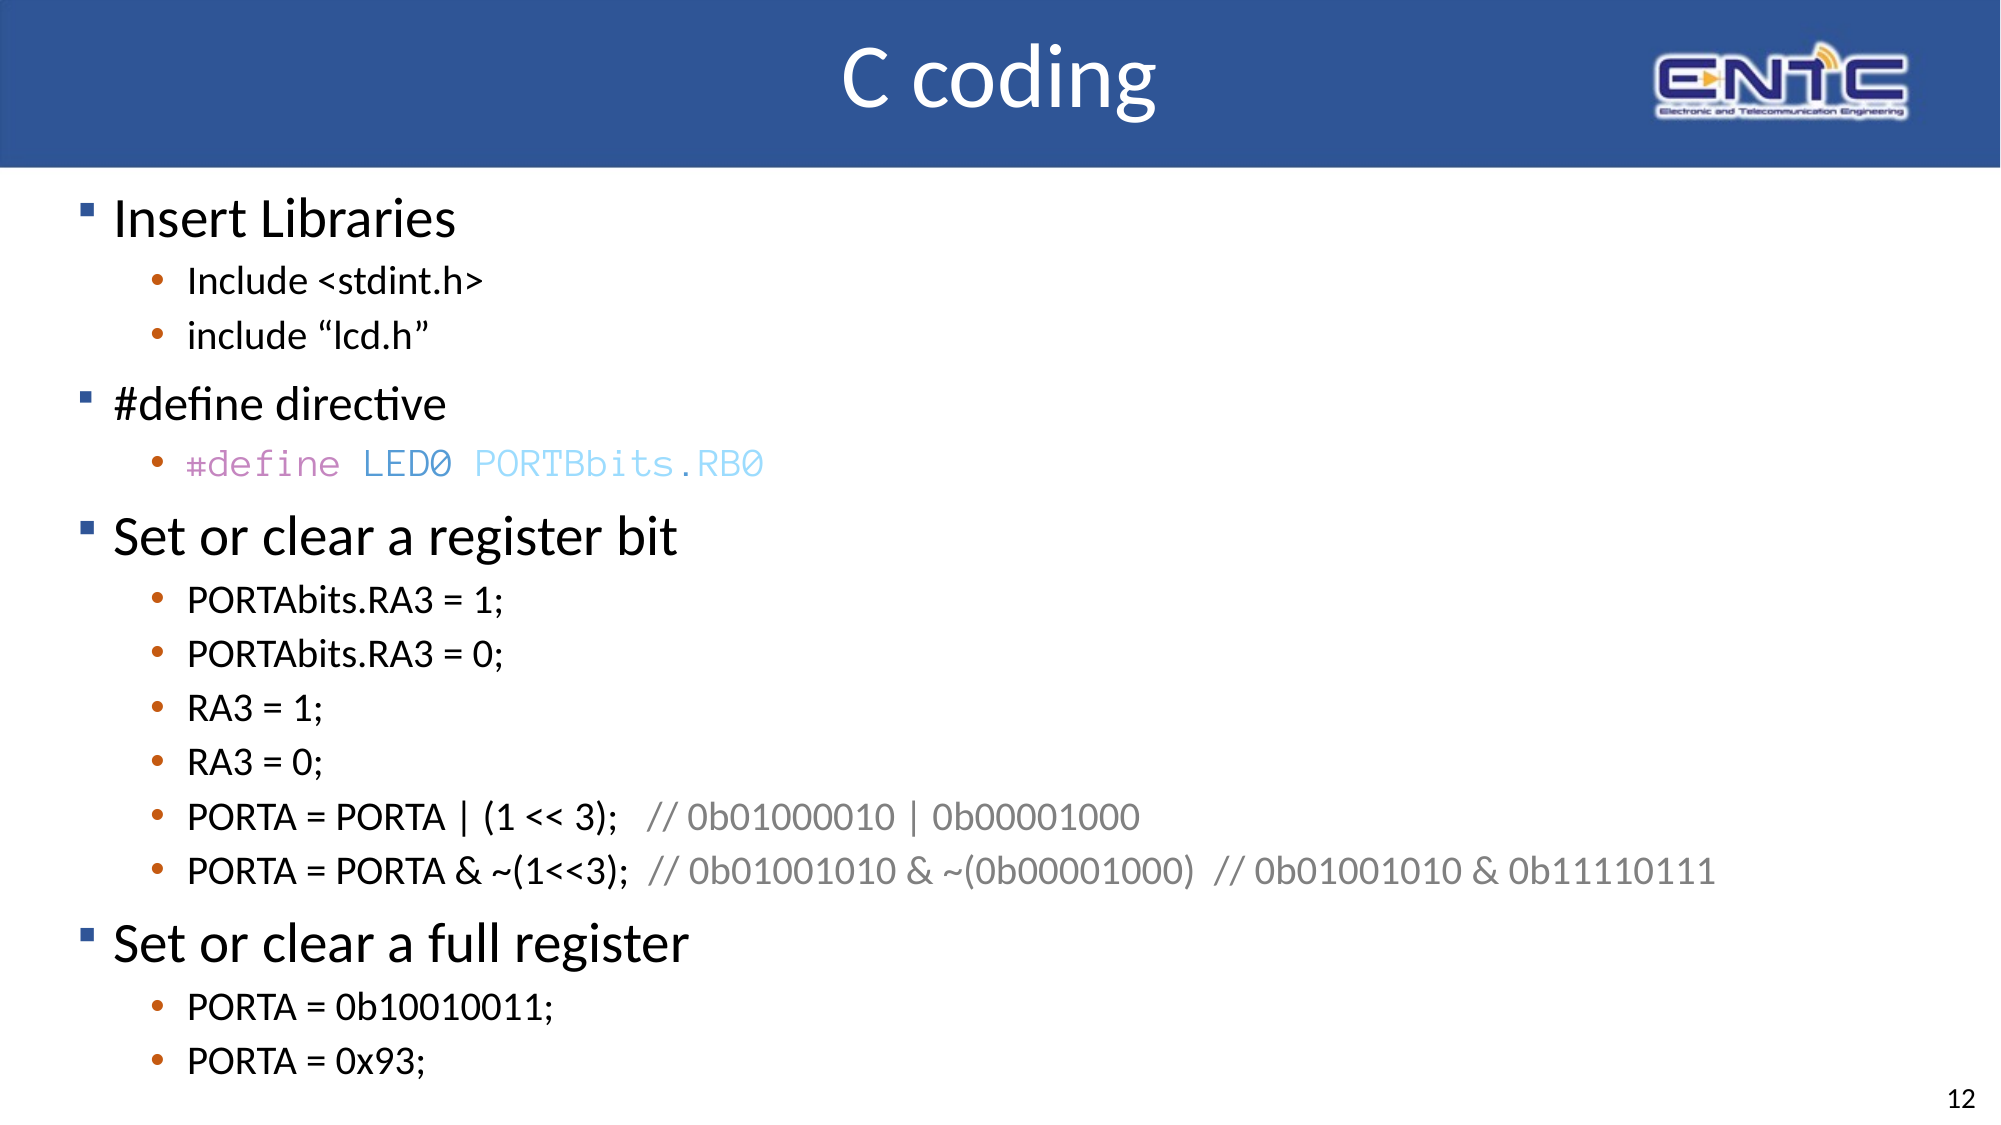

# C coding
Insert Libraries
Include <stdint.h>
include “lcd.h”
#define directive
#define LED0 PORTBbits.RB0
Set or clear a register bit
PORTAbits.RA3 = 1;
PORTAbits.RA3 = 0;
RA3 = 1;
RA3 = 0;
PORTA = PORTA | (1 << 3);   // 0b01000010 | 0b00001000
PORTA = PORTA & ~(1<<3);  // 0b01001010 & ~(0b00001000)  // 0b01001010 & 0b11110111
Set or clear a full register
PORTA = 0b10010011;
PORTA = 0x93;
12